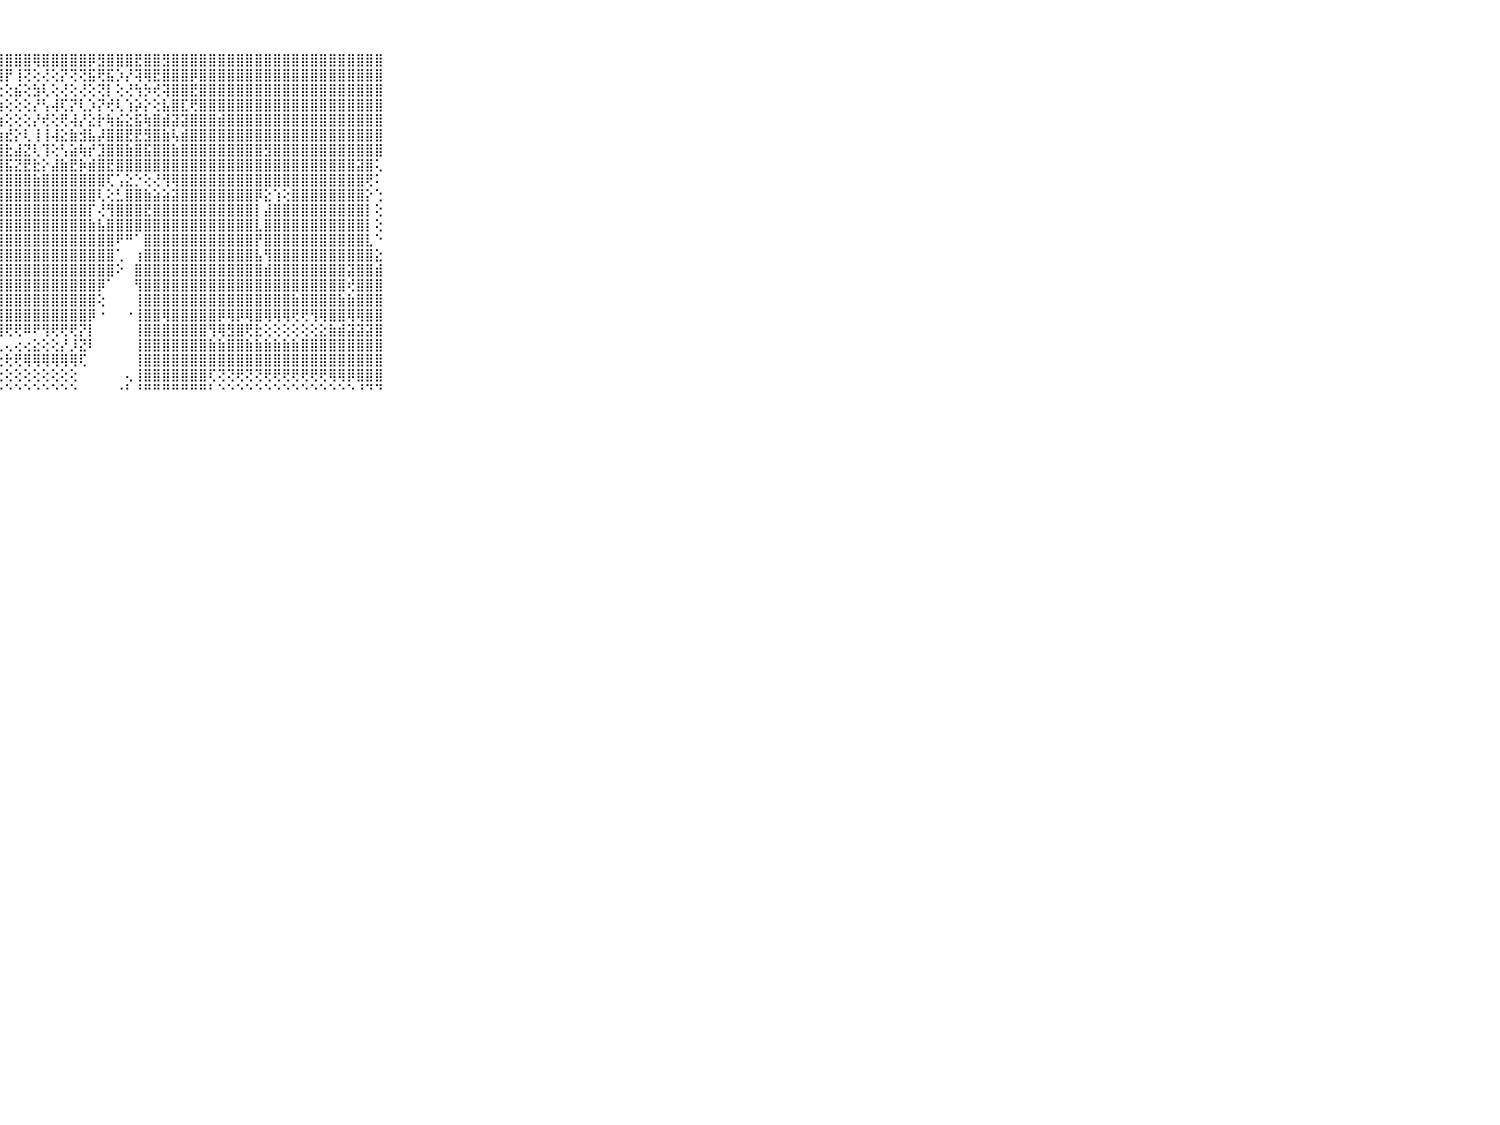

⠀⠀⠀⠀⠀⠀⠀⠀⠀⠀⠀⢜⢵⣷⣏⢿⣿⣿⣿⣿⣟⣿⣿⣿⢿⣿⣿⣿⣿⣿⣿⢿⣿⣿⣿⣿⣿⡿⣻⣿⣿⣿⣟⣿⣿⣻⣿⣿⣿⣿⣿⣿⣿⣿⣿⣿⣿⣿⣿⣿⣿⣿⣿⣿⣿⣿⣿⣿⣿⠀⠀⠀⠀⠀⠀⠀⠀⠀⠀⠀⠀
⠀⠀⠀⠀⠀⠀⠀⠀⠀⠀⠀⣿⣟⣾⣿⣯⡿⣿⢻⣿⢽⣷⣞⣮⡷⣷⢿⣿⡟⢸⢝⢕⢜⢕⡝⢝⢝⣯⢟⣯⡱⡜⢽⢿⣟⣿⣿⣿⡿⣿⣿⣿⣿⣿⣿⣿⣿⣿⣿⣿⣿⣿⣿⣿⣿⣿⣿⣿⣿⠀⠀⠀⠀⠀⠀⠀⠀⠀⠀⠀⠀
⠀⠀⠀⠀⠀⠀⠀⠀⠀⠀⠀⡯⡿⢾⣷⣿⣿⣽⣾⣷⢕⢜⢕⢏⢕⢕⢹⢕⢕⣮⢕⣳⢇⢕⢜⢕⢜⢕⢝⡇⢕⢜⢳⡳⢞⢽⣿⣿⣟⣿⣿⣿⣿⣿⣿⣿⣿⣿⣿⣿⣿⣿⣿⣿⣿⣿⣿⣿⣿⠀⠀⠀⠀⠀⠀⠀⠀⠀⠀⠀⠀
⠀⠀⠀⠀⠀⠀⠀⠀⠀⠀⠀⣿⣾⣾⣷⣿⣽⣝⣝⡝⢻⢞⢷⣮⢵⢝⢱⢱⢕⢕⢕⡜⢣⢼⢏⡝⢇⡱⡝⢞⢇⢱⡵⡕⢕⣧⣿⣏⢟⣿⣿⣿⣿⣿⣿⣿⣿⣿⣿⣿⣿⣿⣿⣿⣿⣿⣿⣿⣿⠀⠀⠀⠀⠀⠀⠀⠀⠀⠀⠀⠀
⠀⠀⠀⠀⠀⠀⠀⠀⠀⠀⠀⣿⣿⣯⣽⣿⣿⣿⣿⣿⢷⣞⣷⣧⢽⢕⢕⢱⢕⢕⢕⡜⢞⢕⢟⢼⡜⣕⡗⢷⣮⣕⣯⢷⣿⣾⣽⣽⣿⣿⣿⣾⣿⣿⣿⣿⣿⣿⣿⣿⣿⣿⣿⣿⣿⣿⣿⣿⣿⠀⠀⠀⠀⠀⠀⠀⠀⠀⠀⠀⠀
⠀⠀⠀⠀⠀⠀⠀⠀⠀⠀⠀⣿⣿⣿⣿⣿⣿⣿⣿⣾⡿⣿⣿⣷⣿⡷⢏⣱⣞⡕⢇⢸⢸⢼⣕⣷⣺⣧⡼⣿⣿⣟⣟⣻⣿⣷⢧⣾⣿⣿⣿⣿⣿⣿⣿⣿⣿⣿⣿⣿⣿⣿⣿⣿⣿⣿⣿⣿⣿⠀⠀⠀⠀⠀⠀⠀⠀⠀⠀⠀⠀
⠀⠀⠀⠀⠀⠀⠀⠀⠀⠀⠀⣿⢿⣿⣯⡿⢻⢿⢿⢿⣿⣿⣿⣿⣵⣿⣿⣿⣗⣼⣝⢇⢹⢕⢣⣵⢷⡞⣹⣿⣿⣷⣿⣯⣿⣿⣷⣿⣿⣿⣿⣿⣿⣿⣿⣿⣻⣿⣿⣿⣿⣿⣿⣿⣿⣿⣿⣿⣿⠀⠀⠀⠀⠀⠀⠀⠀⠀⠀⠀⠀
⠀⠀⠀⠀⠀⠀⠀⠀⠀⠀⠀⣿⣏⢕⠕⠕⠇⢵⢵⣕⢜⢝⢿⣿⣿⣿⣿⣿⣯⣝⣟⣗⡕⣼⣷⣟⡷⣾⣿⣟⣿⣿⣿⣿⣿⣿⣿⣿⣿⣿⣿⣿⣿⣿⣿⣿⣿⣿⣿⣿⣿⣿⣿⣿⣿⣿⣽⣿⢅⠀⠀⠀⠀⠀⠀⠀⠀⠀⠀⠀⠀
⠀⠀⠀⠀⠀⠀⠀⠀⠀⠀⠀⢝⢝⢝⢝⢝⢝⢕⢕⢜⢝⢷⣕⢝⣿⣿⣿⣿⣿⣿⣿⣷⣿⣿⣿⣿⣿⣿⣿⢏⢡⣕⡑⢕⢜⢻⢿⣿⣿⣿⣿⣿⣿⣿⣿⣿⣿⣿⣿⣿⣿⣿⣿⣿⣿⣿⣿⢟⠅⠀⠀⠀⠀⠀⠀⠀⠀⠀⠀⠀⠀
⠀⠀⠀⠀⠀⠀⠀⠀⠀⠀⠀⣕⣕⡕⢕⢕⢕⢕⢕⢕⢕⢜⢻⣧⢜⣿⣿⣿⣿⣿⣿⣿⣿⣿⣿⣿⣿⣿⢇⢕⣃⣿⣿⣷⣵⣵⣽⣿⣿⣿⣿⣿⣿⣿⣿⡿⣕⢱⢕⣿⣿⣿⣿⣿⣿⣿⣿⡕⢑⠀⠀⠀⠀⠀⠀⠀⠀⠀⠀⠀⠀
⠀⠀⠀⠀⠀⠀⠀⠀⠀⠀⠀⣿⣿⣿⣿⣿⣿⣷⣷⣷⣷⣵⣼⣿⡧⢹⣿⣿⣿⣿⣿⣿⣿⣿⣿⣿⣿⡏⢜⢻⣿⣿⣿⣟⣿⣿⣿⣿⣿⣿⣿⣿⣿⣿⣿⡇⣼⣿⣿⣿⣿⣿⣿⣿⣿⣿⣿⡇⢕⠀⠀⠀⠀⠀⠀⠀⠀⠀⠀⠀⠀
⠀⠀⠀⠀⠀⠀⠀⠀⠀⠀⠀⣿⣿⣿⣿⣿⣿⣿⣿⣿⣿⣿⣿⣿⣏⢸⣿⣿⣿⣿⣿⣿⣿⣿⣿⣿⣿⣷⣧⣿⣿⣿⣿⣿⣿⣿⣿⣿⣿⣿⣿⣿⣿⣿⣿⣇⣿⣿⣿⣿⣿⣿⣿⣿⣿⣿⣿⡇⢕⠀⠀⠀⠀⠀⠀⠀⠀⠀⠀⠀⠀
⠀⠀⠀⠀⠀⠀⠀⠀⠀⠀⠀⣿⣿⣿⣿⣿⣿⣿⣿⣿⣿⣿⣿⣿⡿⢸⣿⣿⣿⣿⣿⣿⣿⣿⣿⣿⣿⣿⣿⣿⠟⠛⠁⣿⣿⣿⣿⣿⣿⣿⣿⣿⣿⣿⣿⡟⣿⣿⣿⣿⣿⣿⣿⣿⣿⣿⣿⣇⠑⠀⠀⠀⠀⠀⠀⠀⠀⠀⠀⠀⠀
⠀⠀⠀⠀⠀⠀⠀⠀⠀⠀⠀⣿⣿⣿⣿⣿⣿⣿⣿⣿⣿⣿⣿⣿⡿⣸⣿⣿⣿⣿⣿⣿⣿⣿⣿⣿⣿⣿⣿⣿⢁⠀⢰⣿⣿⣿⣿⣿⣿⣿⣿⣿⣿⣿⣿⣧⢻⣿⣿⣿⣿⣿⣿⣿⣿⣿⣿⣿⣕⠀⠀⠀⠀⠀⠀⠀⠀⠀⠀⠀⠀
⠀⠀⠀⠀⠀⠀⠀⠀⠀⠀⠀⣿⣿⣿⣿⣿⣿⣿⣿⣿⣿⣿⣿⣿⢇⣿⣿⣿⣿⣿⣿⣿⣿⣿⣿⣿⣿⣿⣿⣿⠕⠀⣿⣿⣿⣿⣿⣿⣿⣿⣿⣿⣿⣿⣿⣿⣾⣿⣿⣿⣿⣿⣿⣿⣿⣽⣿⣿⣾⠀⠀⠀⠀⠀⠀⠀⠀⠀⠀⠀⠀
⠀⠀⠀⠀⠀⠀⠀⠀⠀⠀⠀⣿⣿⣿⣿⣿⣿⣿⣿⣿⣿⣿⣿⣿⡕⣿⣿⣿⣿⣿⣿⣿⣿⣿⣿⣿⣿⣿⡿⠁⠀⠀⢻⣿⣿⣿⣿⣿⣿⣿⣿⣿⣿⣿⣿⣿⣿⣿⣿⣿⣿⣿⣿⣿⣿⢞⣿⣿⣿⠀⠀⠀⠀⠀⠀⠀⠀⠀⠀⠀⠀
⠀⠀⠀⠀⠀⠀⠀⠀⠀⠀⠀⣿⣿⣿⣿⣿⣿⣿⣿⣿⣿⣿⣿⣿⡇⣿⣿⣿⣿⣿⣿⣿⣿⣿⣿⣿⣿⣿⢕⠀⠀⠀⢸⣿⣿⣿⣿⣿⣿⣿⣿⣿⣿⣿⣿⣿⣿⣿⣿⣷⣿⣿⣿⣿⣷⣷⣿⣿⣿⠀⠀⠀⠀⠀⠀⠀⠀⠀⠀⠀⠀
⠀⠀⠀⠀⠀⠀⠀⠀⠀⠀⠀⣿⣿⣿⣿⣿⣿⣿⣿⣿⣿⣿⣿⣿⡗⣿⣿⣿⣿⣿⣿⣿⣿⣿⣿⣿⣿⡿⠐⠀⠀⠐⢸⣿⣿⢿⣿⣿⣿⣿⣿⡿⢿⡿⢿⣿⢿⢿⢿⢟⢟⢻⢿⣿⣿⢿⢿⣿⣿⠀⠀⠀⠀⠀⠀⠀⠀⠀⠀⠀⠀
⠀⠀⠀⠀⠀⠀⠀⠀⠀⠀⠀⡿⣿⡟⢟⣟⣿⣿⣿⣿⢿⢟⢟⢏⣕⣸⣿⣿⢟⢟⠿⠟⢻⢟⢟⢟⡝⡇⠀⠀⠀⠀⢸⣿⣿⣿⣿⣿⣿⣿⢻⢿⣻⣿⢟⣗⢕⢕⢕⢕⢕⢕⣕⣷⣾⣽⣽⣽⣿⠀⠀⠀⠀⠀⠀⠀⠀⠀⠀⠀⠀
⠀⠀⠀⠀⠀⠀⠀⠀⠀⠀⠀⣿⣿⣿⣿⣿⣿⣿⣿⢿⠿⢿⢟⢛⢏⢝⢅⢅⢄⢔⢔⣕⢕⢕⡜⡸⣝⠇⠀⠀⠀⠀⢸⣿⣿⣿⣿⣿⣿⣿⣷⣷⣿⣿⣷⣷⣷⣷⣷⣷⣿⣿⣿⣿⣿⣿⣿⣿⣿⠀⠀⠀⠀⠀⠀⠀⠀⠀⠀⠀⠀
⠀⠀⠀⠀⠀⠀⠀⠀⠀⠀⠀⠟⢛⢏⢝⢝⢕⢔⢕⣵⣵⡇⢸⢏⢕⢕⢜⢗⢗⢟⢿⢿⢿⢿⢿⢿⢏⠀⠀⠀⠀⠀⢸⣿⣿⣿⣿⣿⣿⣿⣿⣿⣿⣿⣿⣿⣿⣿⣿⣿⣿⣿⣿⣿⣿⣿⣿⣿⣿⠀⠀⠀⠀⠀⠀⠀⠀⠀⠀⠀⠀
⠀⠀⠀⠀⠀⠀⠀⠀⠀⠀⠀⢕⢕⢕⢕⢕⢕⢕⢕⢕⢕⢕⢕⢕⢕⢕⢕⢕⢕⢕⢕⢕⢕⢕⢕⢕⠀⠀⠀⠀⠀⢄⢸⣿⣿⣿⣿⣿⣿⣿⢏⢝⢝⢟⢝⢝⢟⢟⢟⢟⢟⢟⢟⢿⢿⡿⣿⣿⣿⠀⠀⠀⠀⠀⠀⠀⠀⠀⠀⠀⠀
⠀⠀⠀⠀⠀⠀⠀⠀⠀⠀⠀⠑⠑⠑⠑⠑⠑⠑⠑⠑⠑⠑⠑⠑⠑⠑⠑⠑⠑⠑⠑⠑⠑⠑⠑⠑⠀⠀⠀⠀⠐⠃⠘⠛⠛⠛⠛⠛⠛⠛⠃⠑⠑⠑⠑⠑⠑⠑⠑⠑⠑⠑⠑⠑⠑⠑⠘⠙⠙⠀⠀⠀⠀⠀⠀⠀⠀⠀⠀⠀⠀